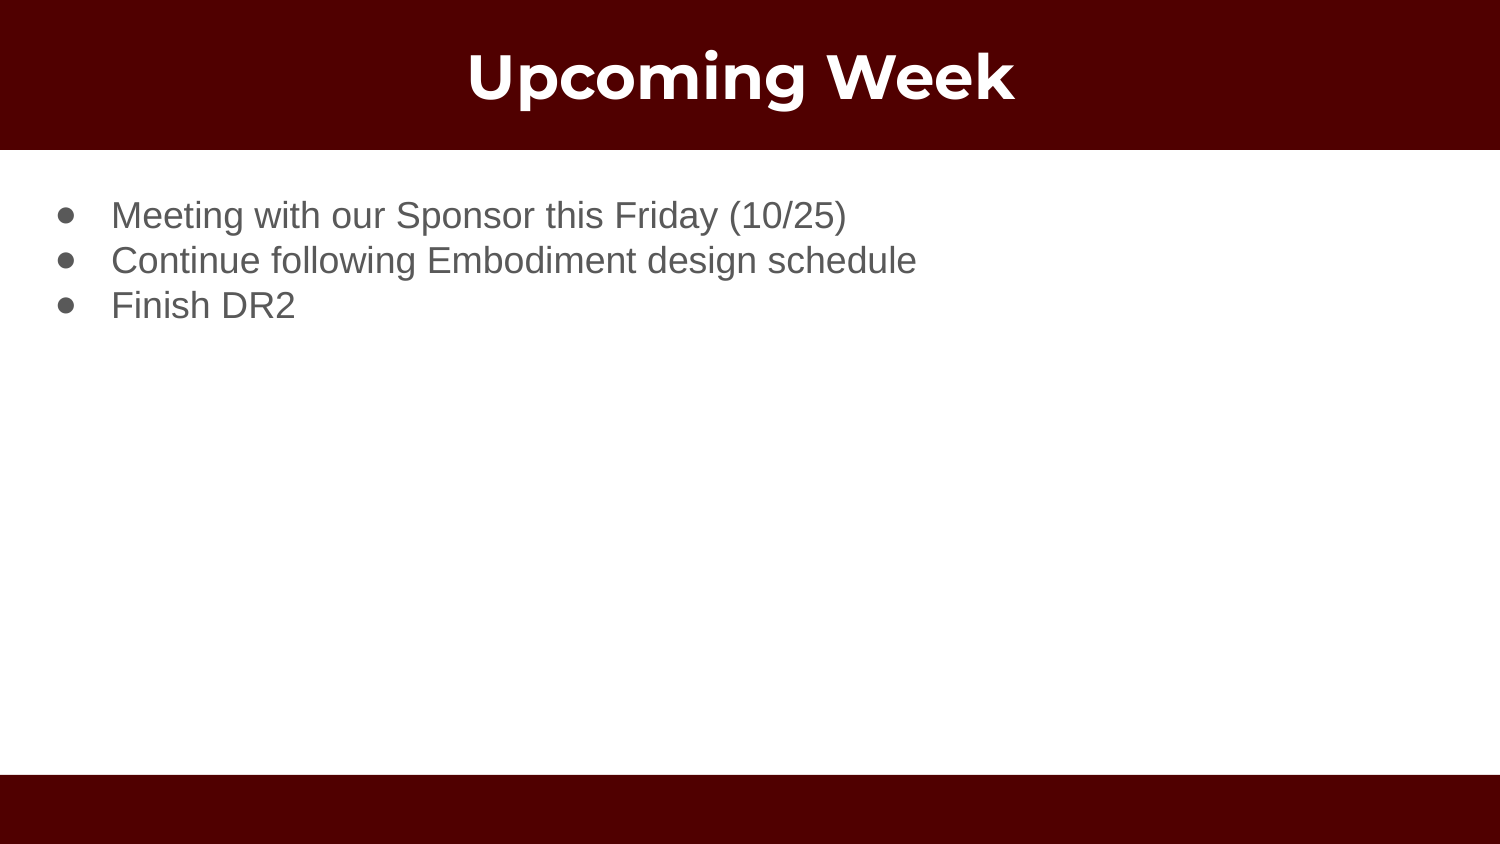

# Upcoming Week
Meeting with our Sponsor this Friday (10/25)
Continue following Embodiment design schedule
Finish DR2